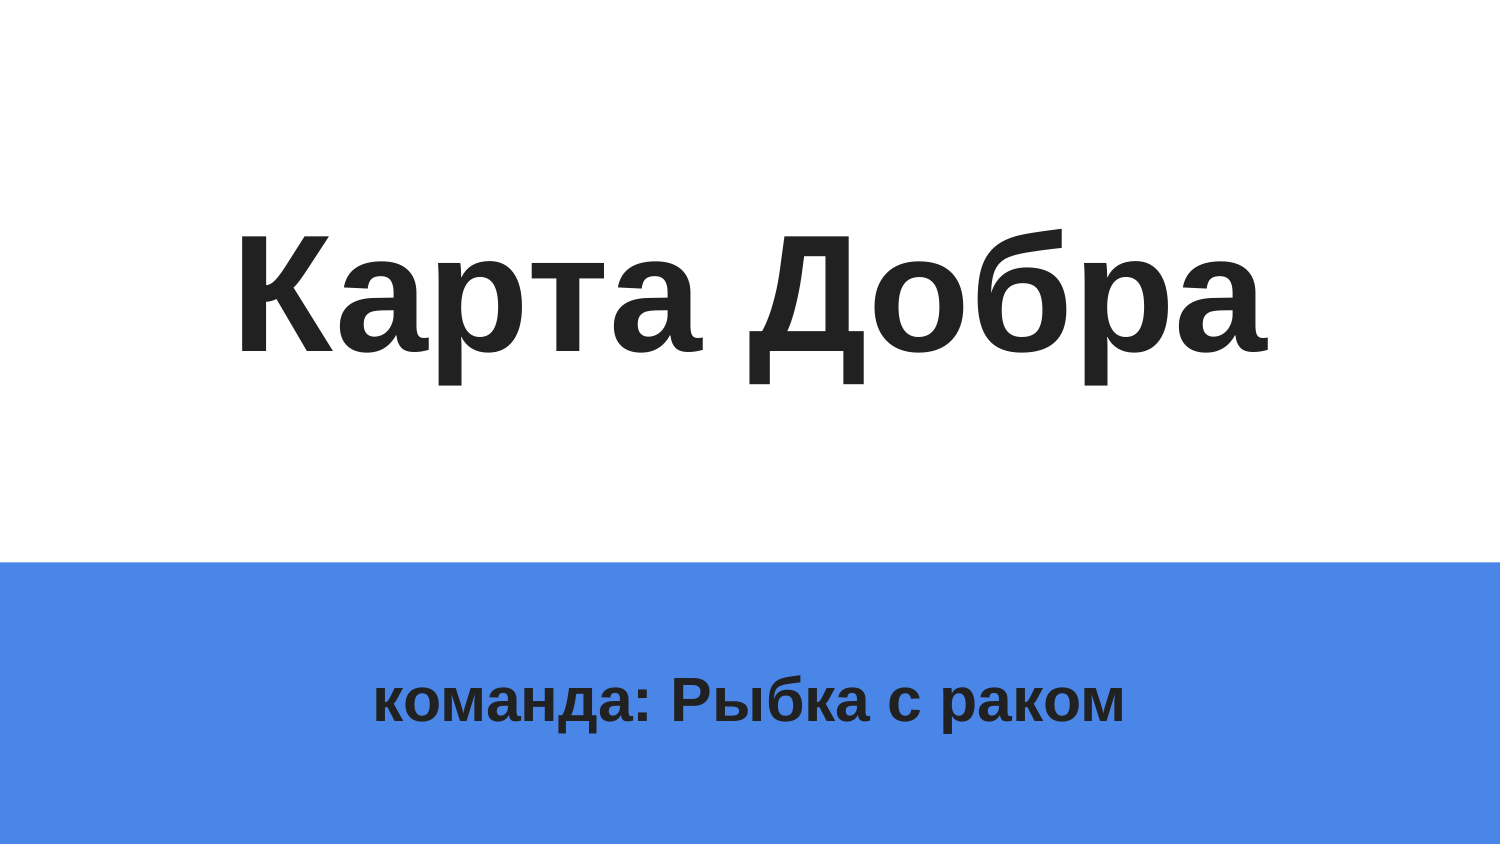

# Карта Добра
команда: Рыбка с раком